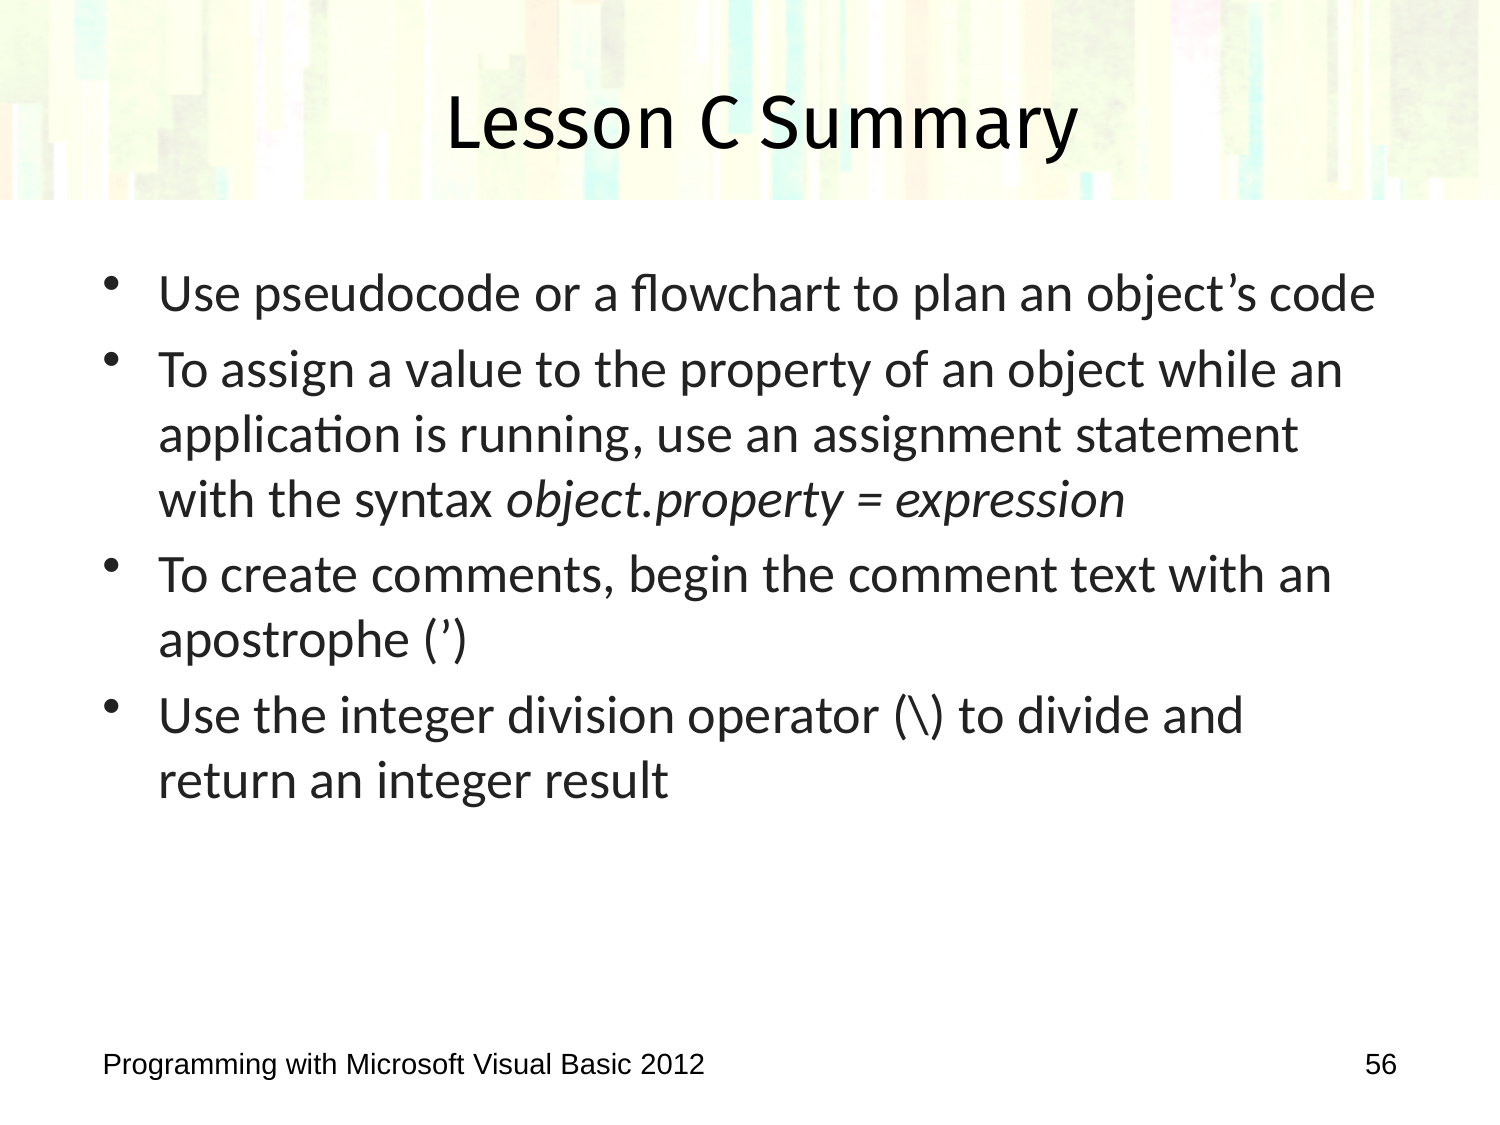

Lesson C Summary
Use pseudocode or a flowchart to plan an object’s code
To assign a value to the property of an object while an application is running, use an assignment statement with the syntax object.property = expression
To create comments, begin the comment text with an apostrophe (’)
Use the integer division operator (\) to divide and return an integer result

Programming with Microsoft Visual Basic 2012
56